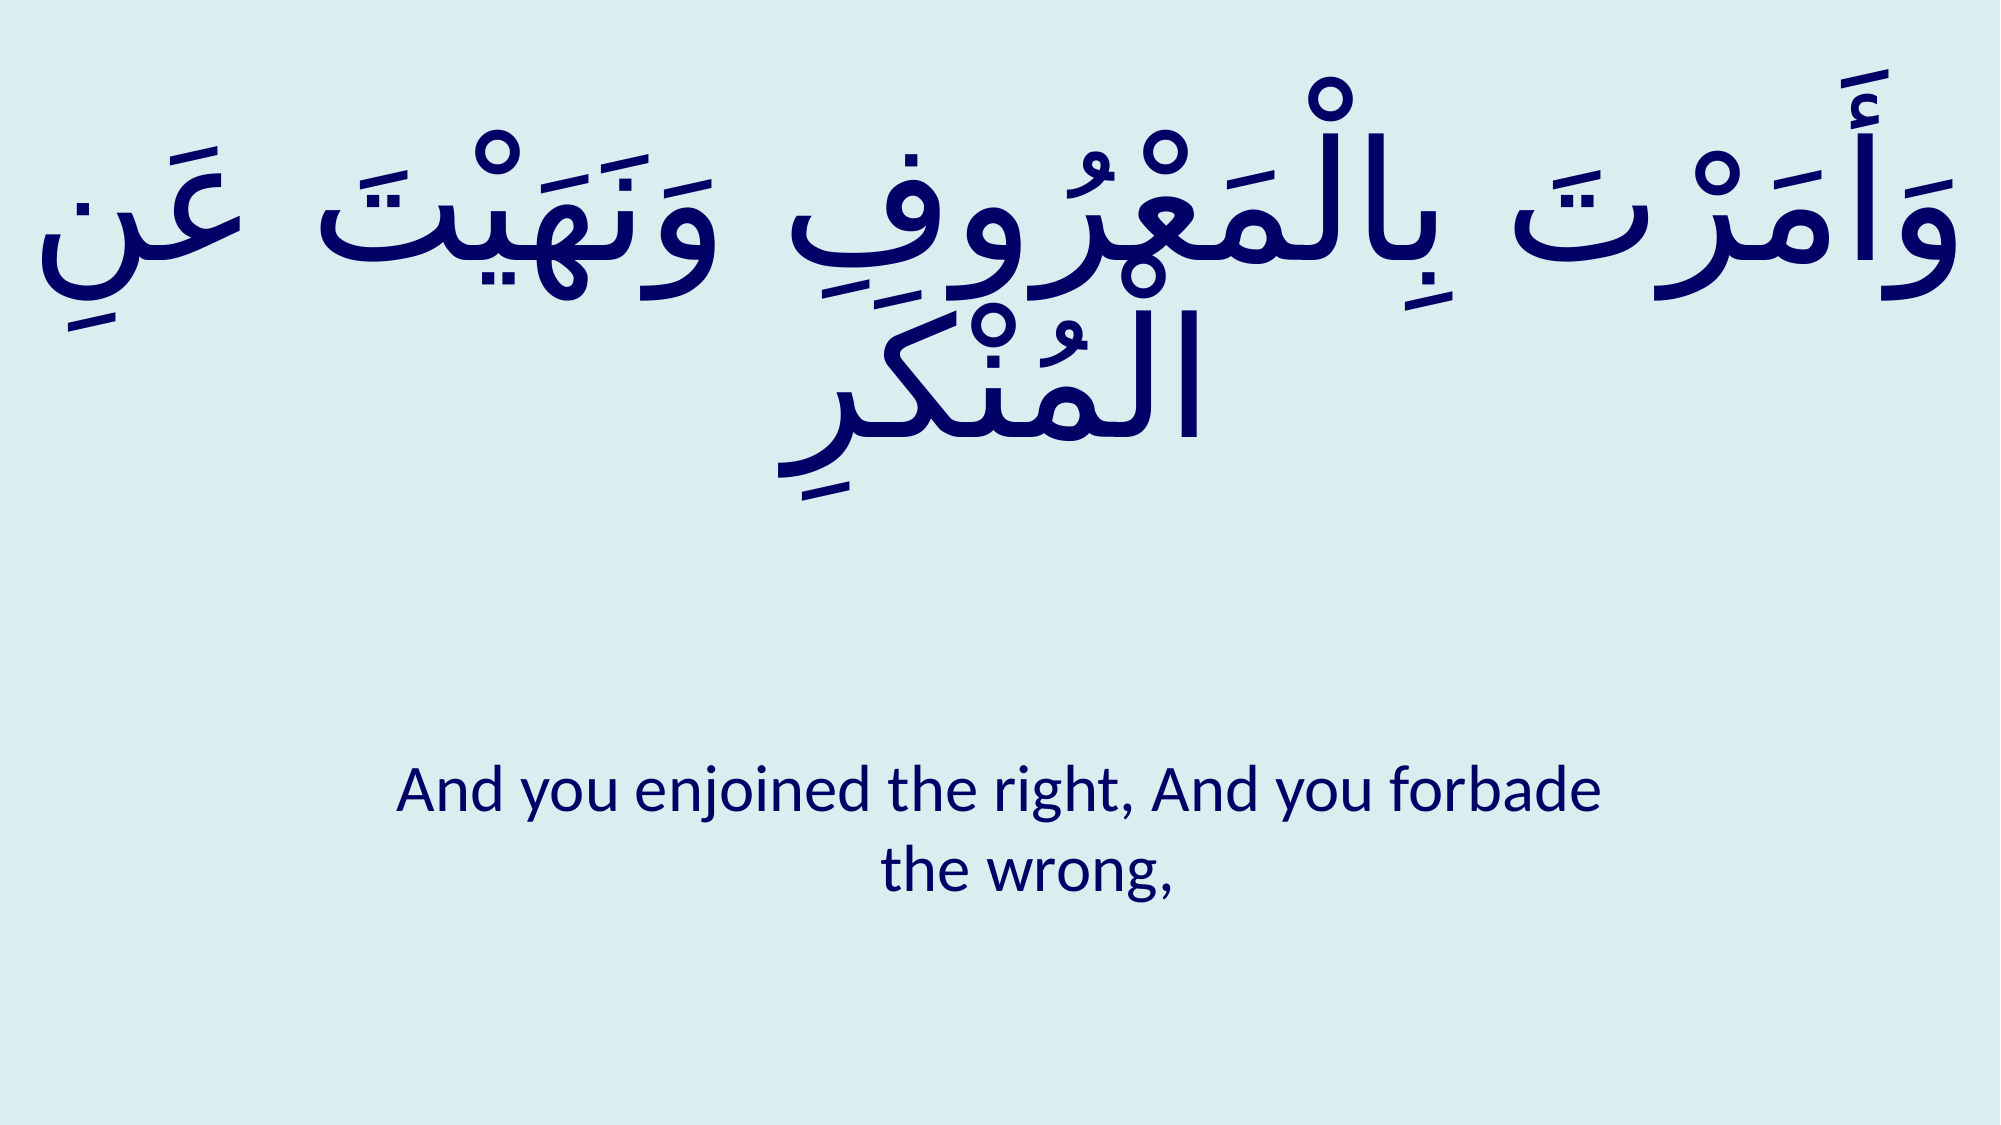

# وَأَمَرْتَ بِالْمَعْرُوفِ وَنَهَيْتَ عَنِ الْمُنْكَرِ
And you enjoined the right, And you forbade the wrong,